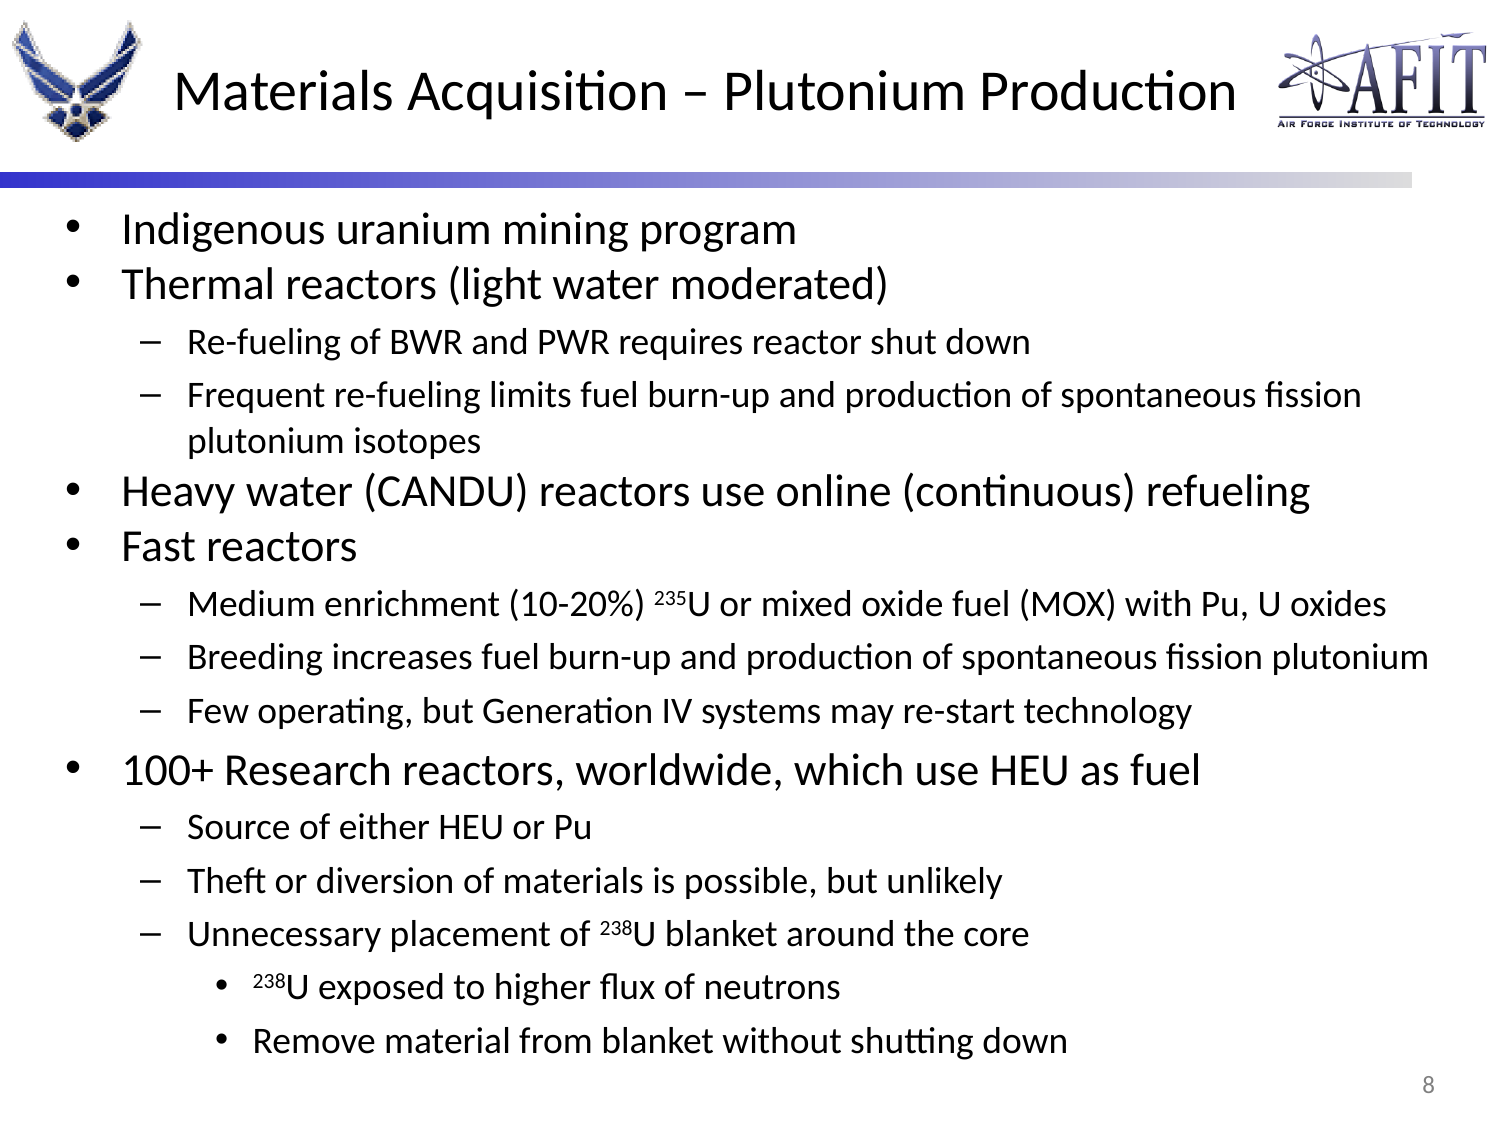

# Materials Acquisition – Plutonium Production
Indigenous uranium mining program
Thermal reactors (light water moderated)
Re-fueling of BWR and PWR requires reactor shut down
Frequent re-fueling limits fuel burn-up and production of spontaneous fission plutonium isotopes
Heavy water (CANDU) reactors use online (continuous) refueling
Fast reactors
Medium enrichment (10-20%) 235U or mixed oxide fuel (MOX) with Pu, U oxides
Breeding increases fuel burn-up and production of spontaneous fission plutonium
Few operating, but Generation IV systems may re-start technology
100+ Research reactors, worldwide, which use HEU as fuel
Source of either HEU or Pu
Theft or diversion of materials is possible, but unlikely
Unnecessary placement of 238U blanket around the core
238U exposed to higher flux of neutrons
Remove material from blanket without shutting down
8